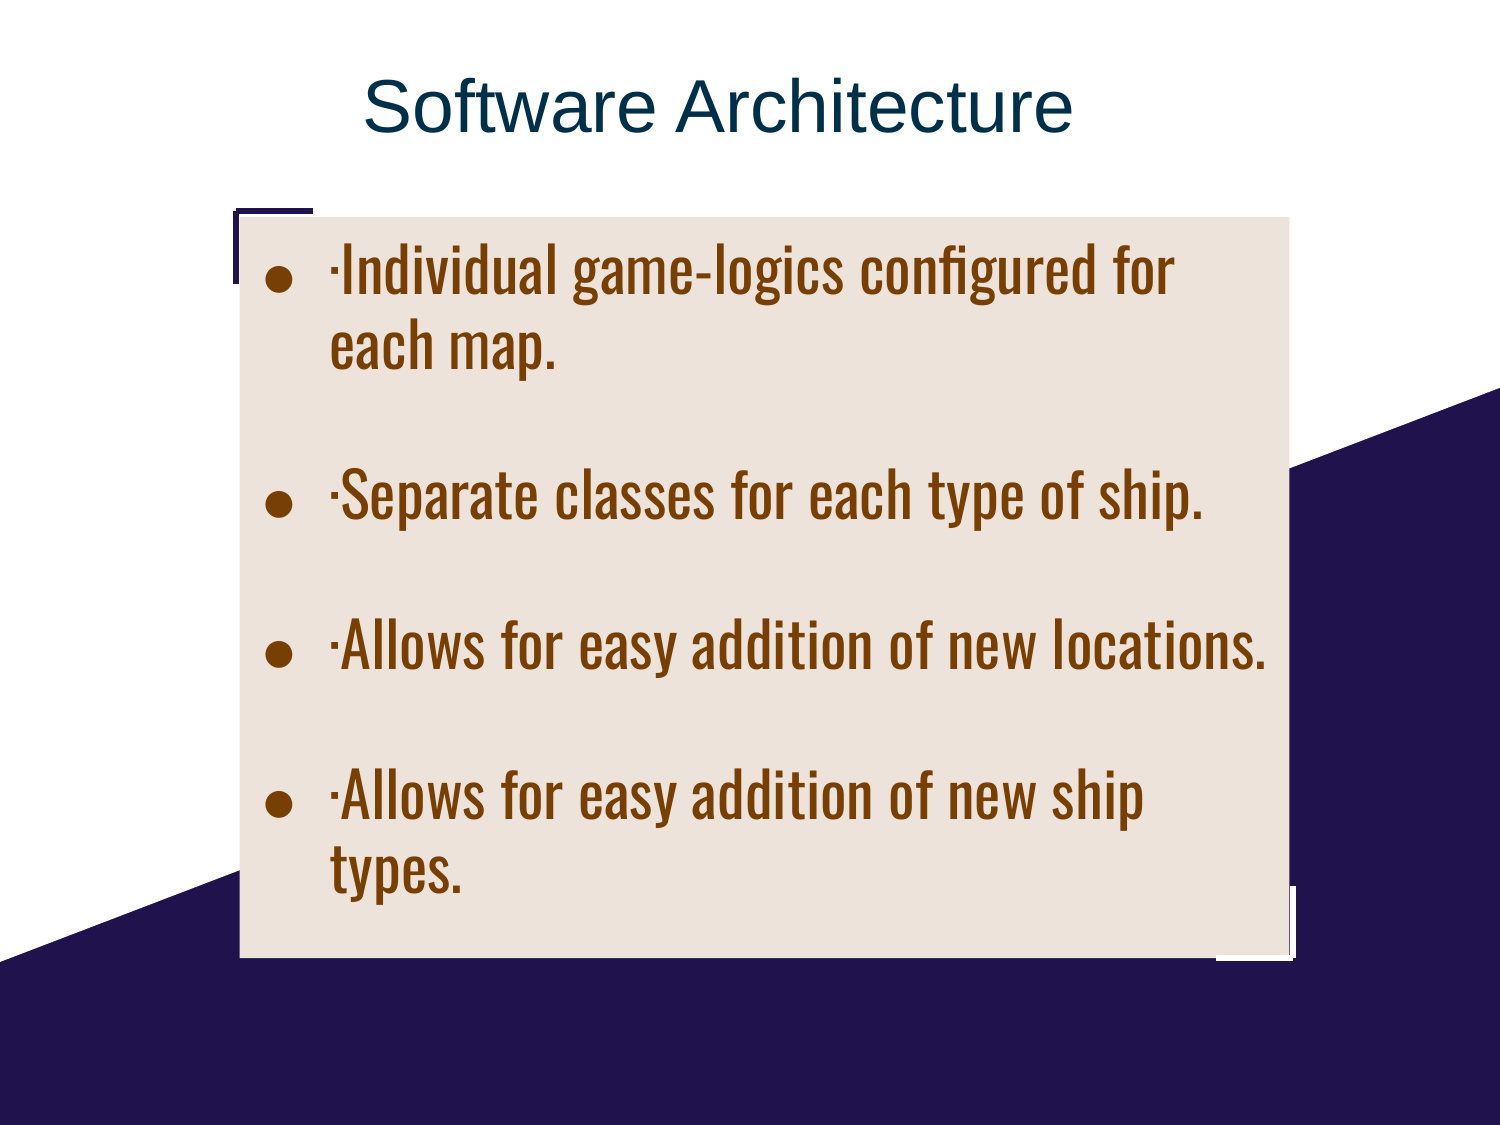

# Software Architecture
·Individual game-logics configured for each map.

·Separate classes for each type of ship.

·Allows for easy addition of new locations.

·Allows for easy addition of new ship types.